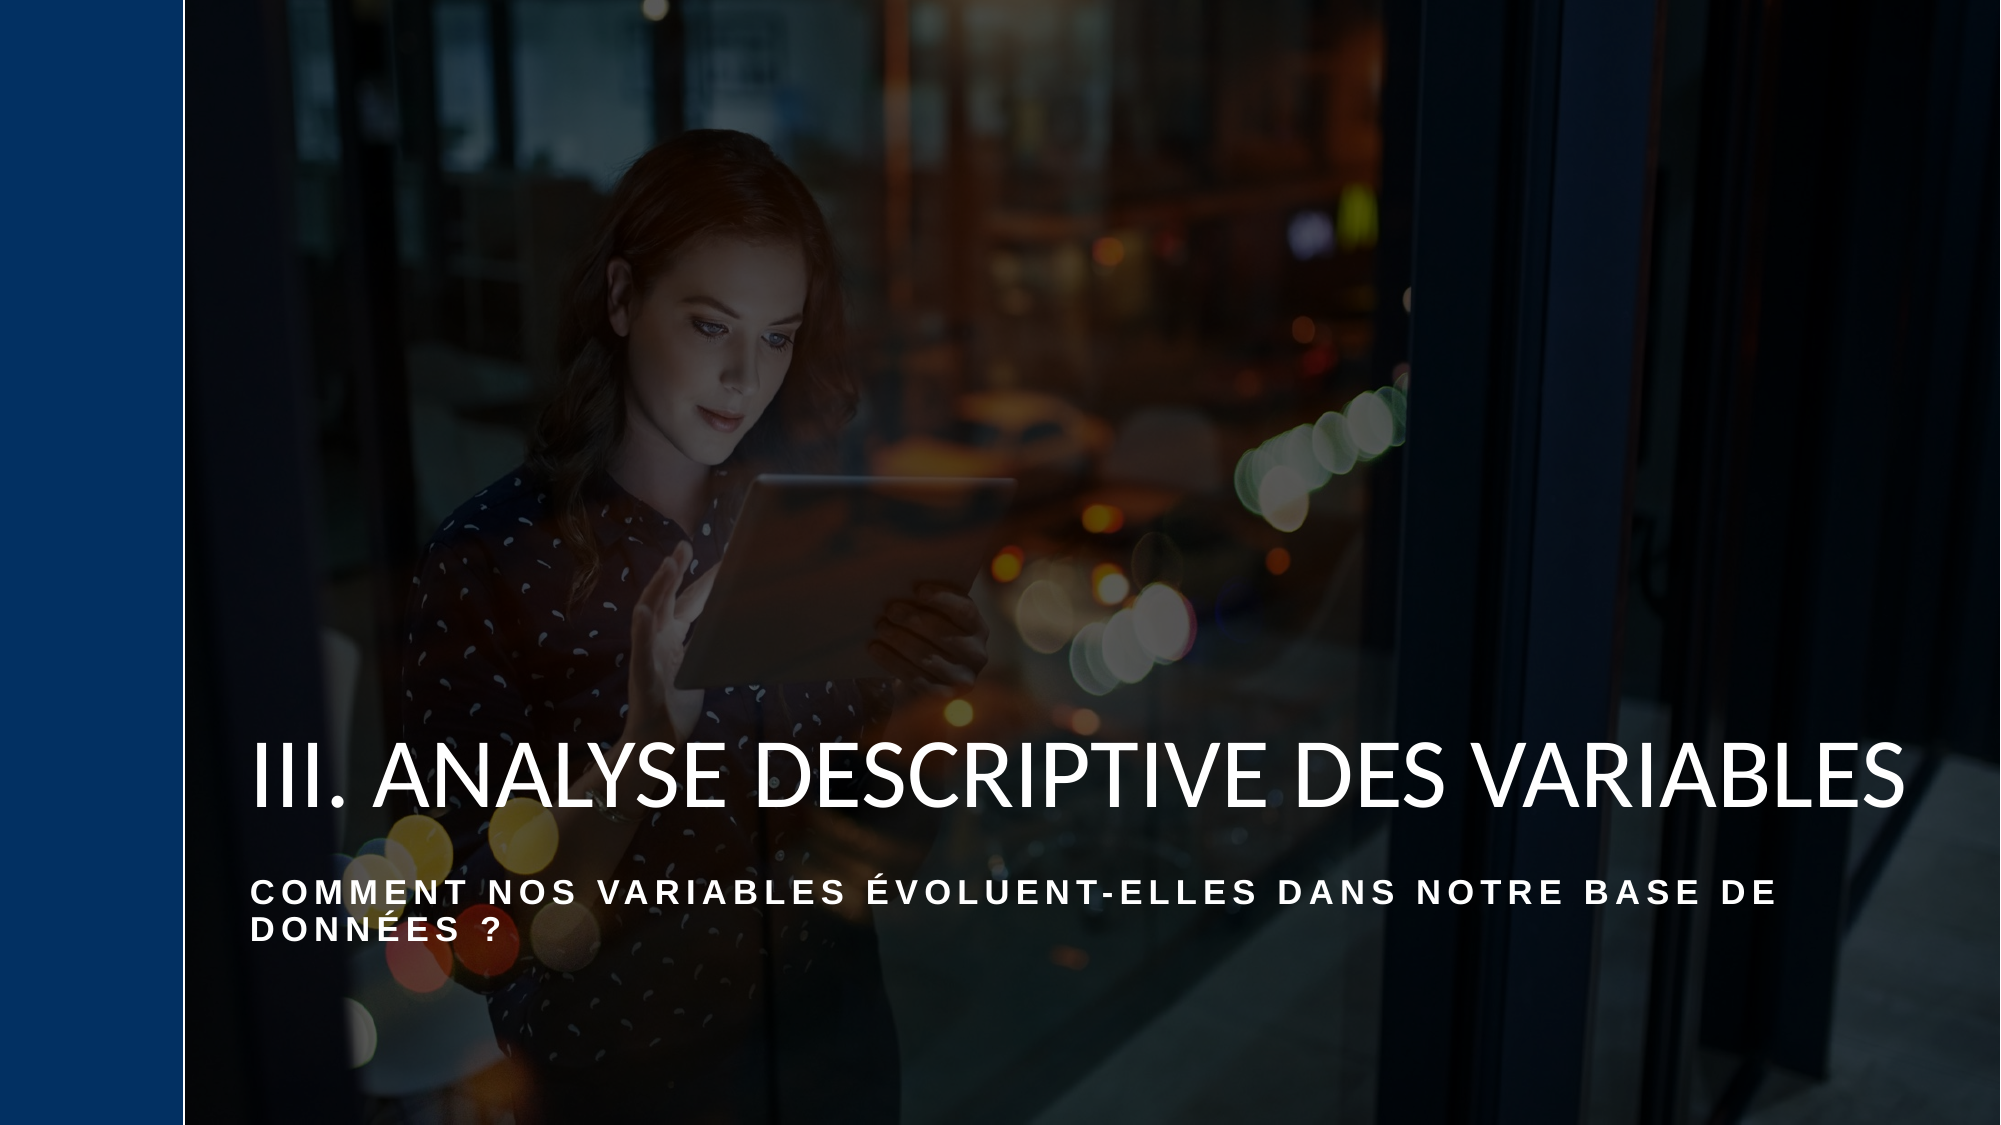

# III. Analyse descriptive des variables
Comment nos variables évoluent-elles dans notre base de données ?